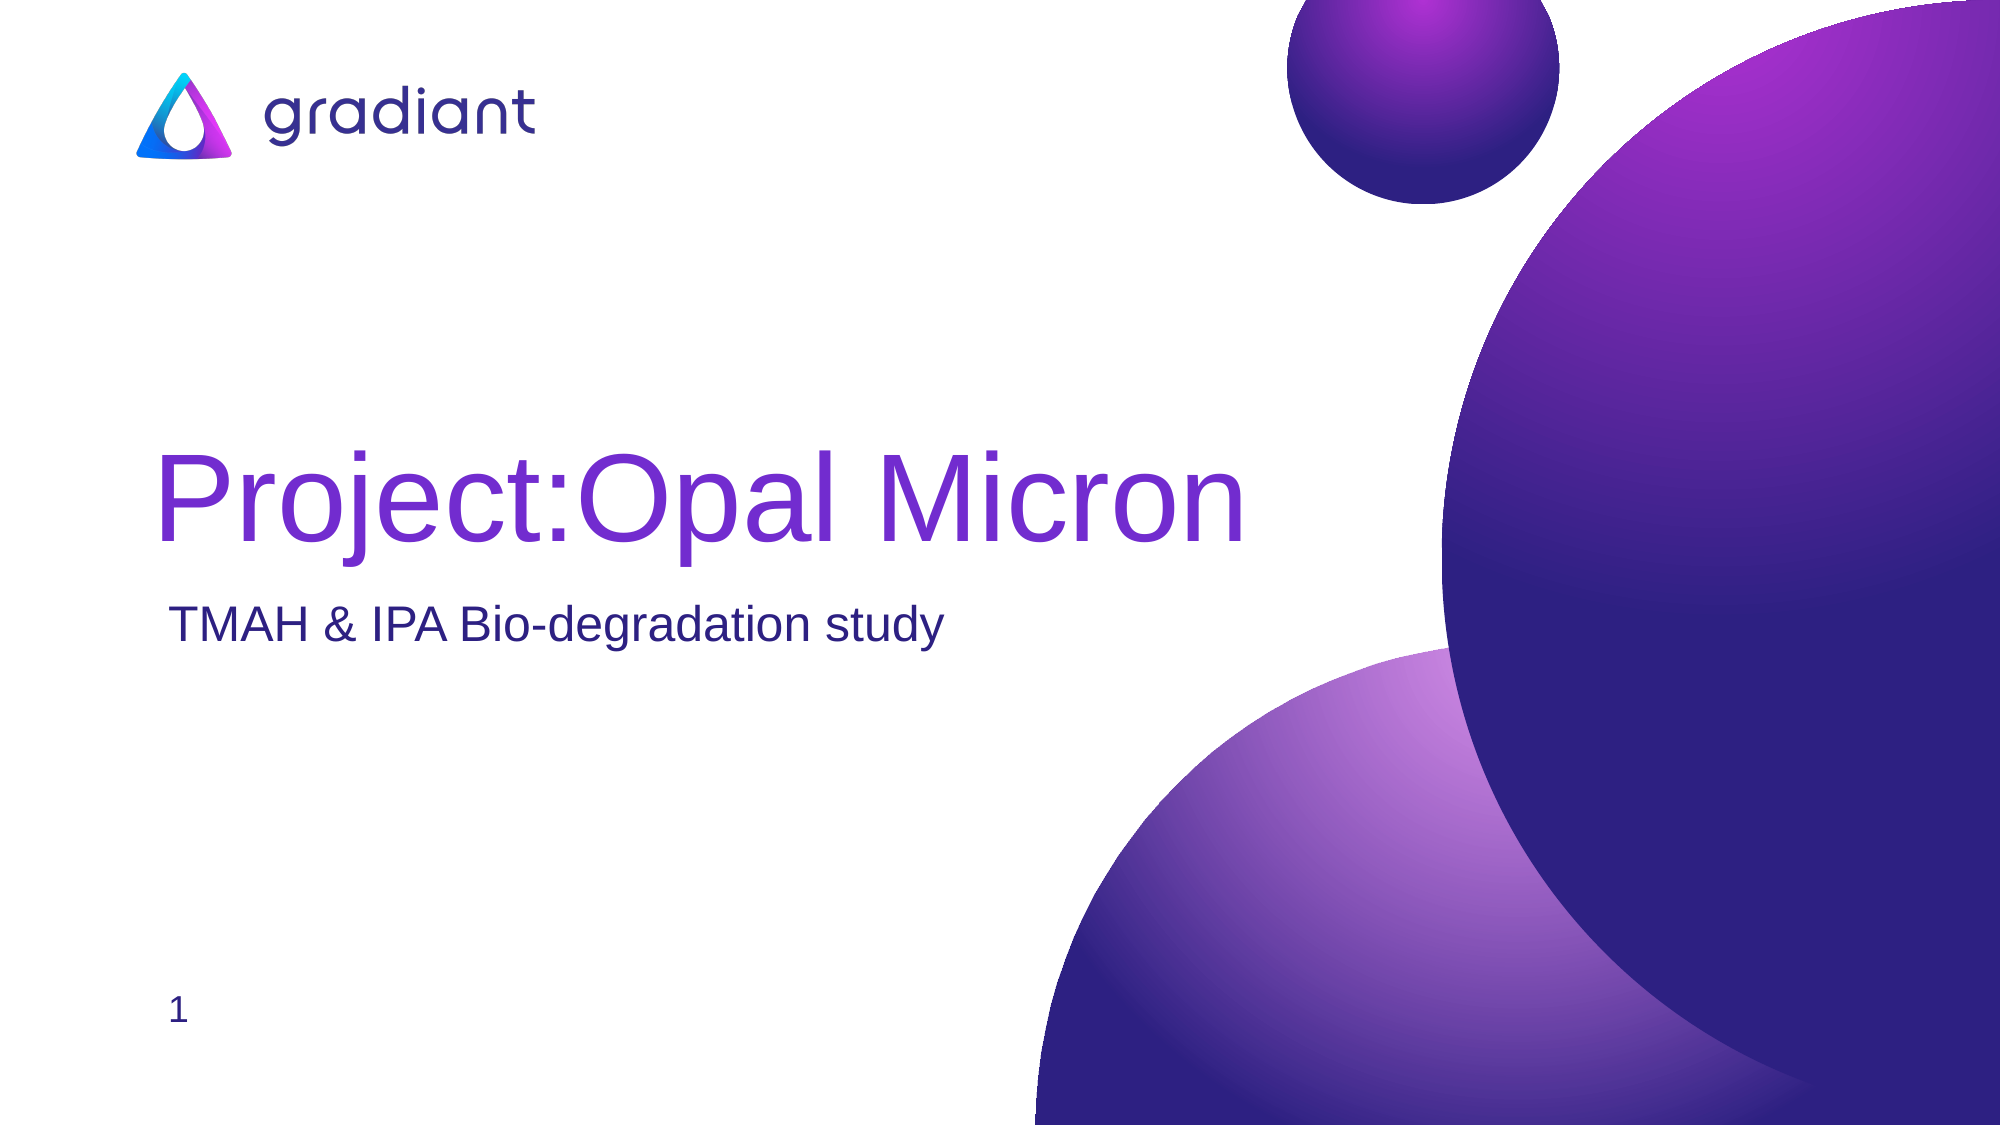

# Project:Opal Micron
TMAH & IPA Bio-degradation study
1